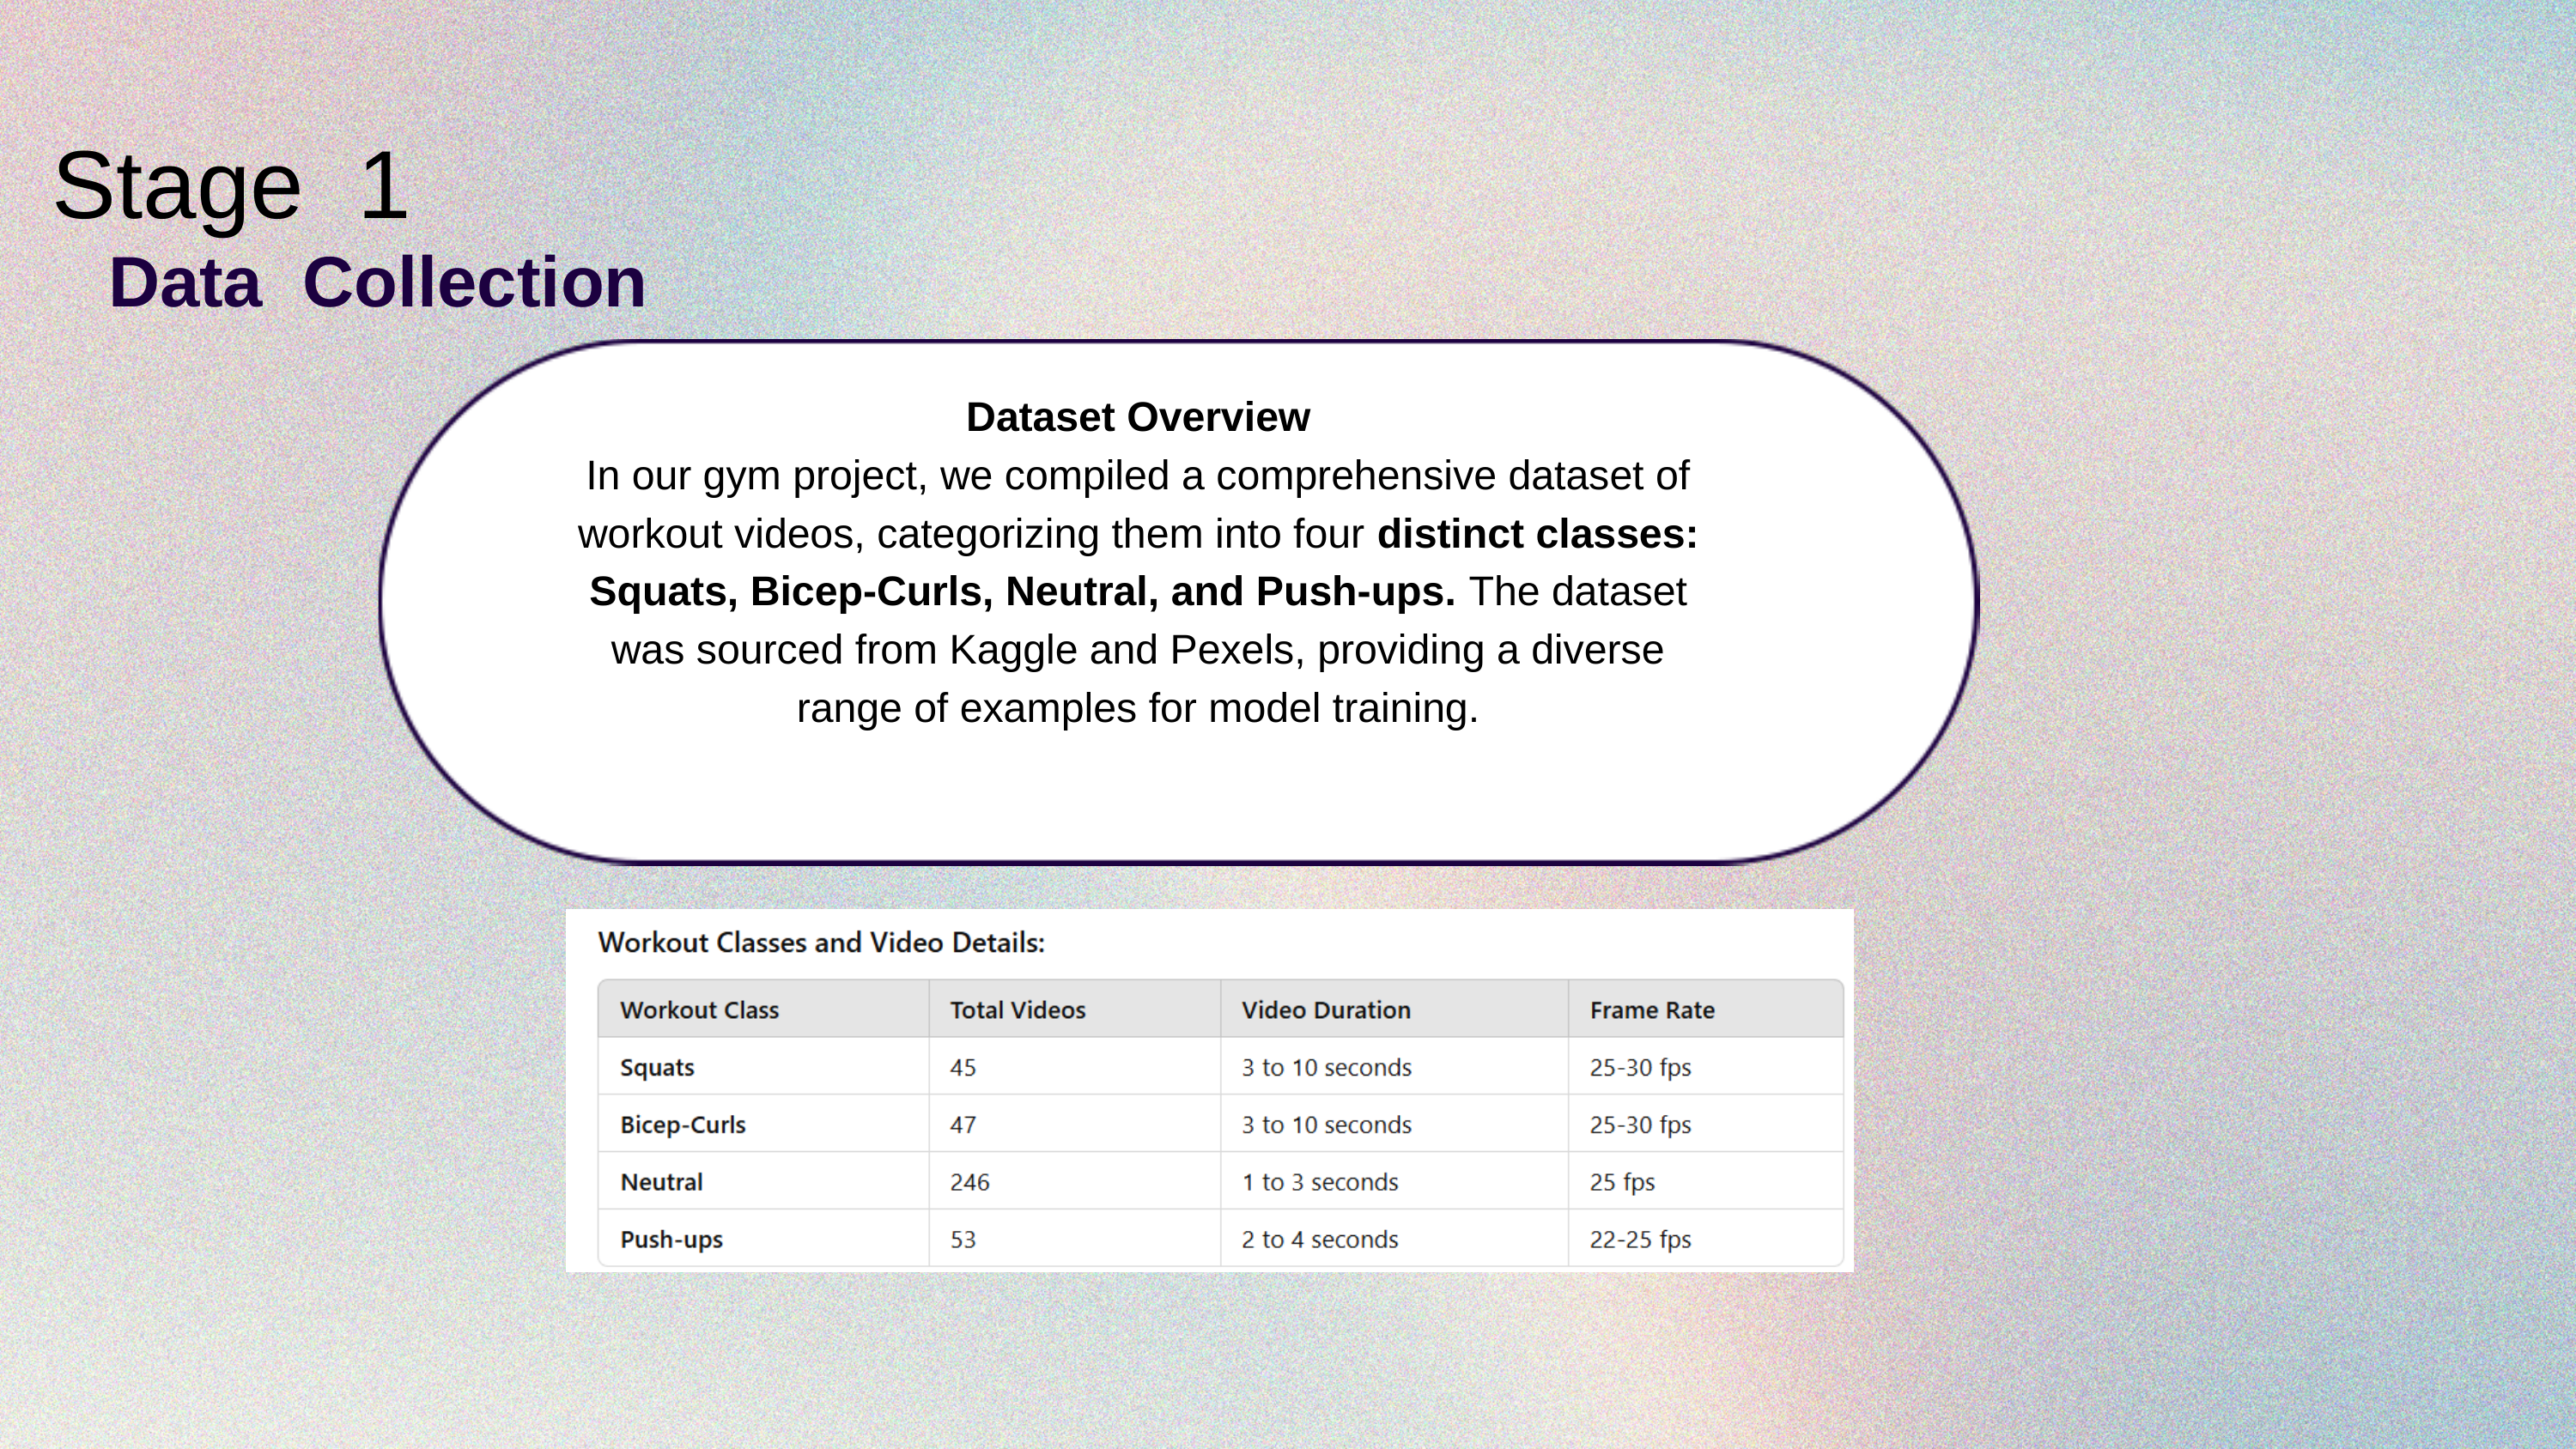

Stage  1
Data  Collection

Dataset Overview
In our gym project, we compiled a comprehensive dataset of workout videos, categorizing them into four distinct classes: Squats, Bicep-Curls, Neutral, and Push-ups. The dataset was sourced from Kaggle and Pexels, providing a diverse range of examples for model training.